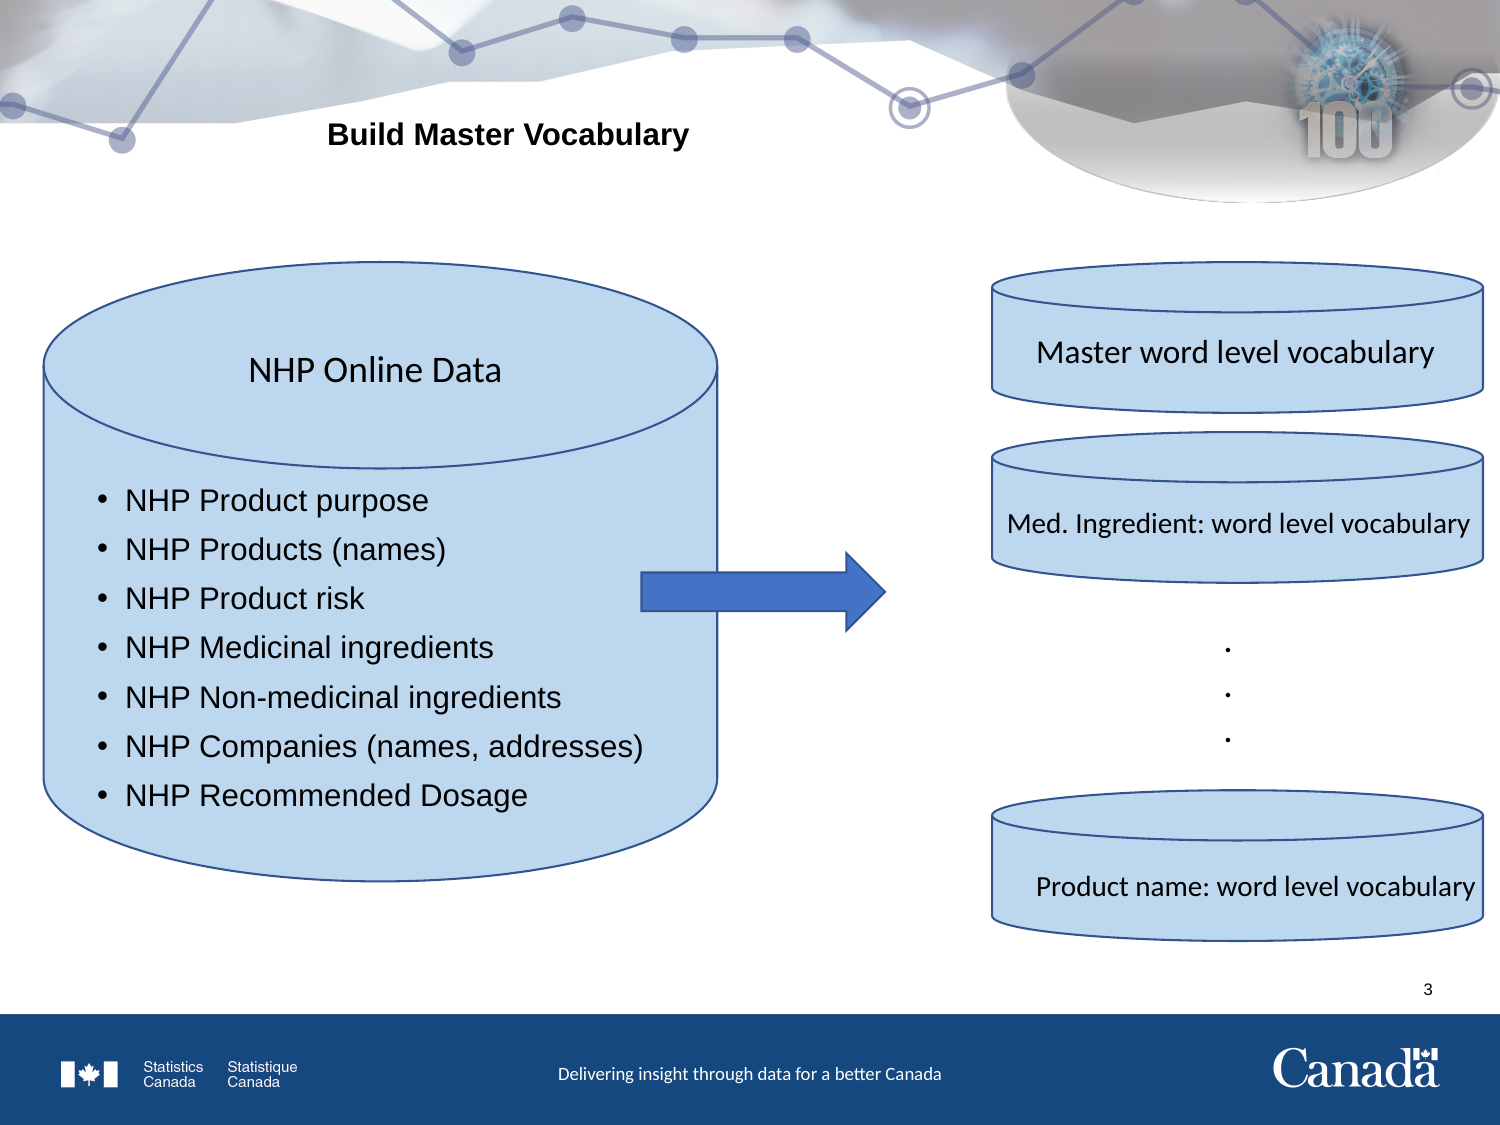

# Build Master Vocabulary

Master word level vocabulary
NHP Online Data

NHP Product purpose
NHP Products (names)
NHP Product risk
NHP Medicinal ingredients
NHP Non-medicinal ingredients
NHP Companies (names, addresses)
NHP Recommended Dosage

Med. Ingredient: word level vocabulary

.
.
.

Product name: word level vocabulary
3